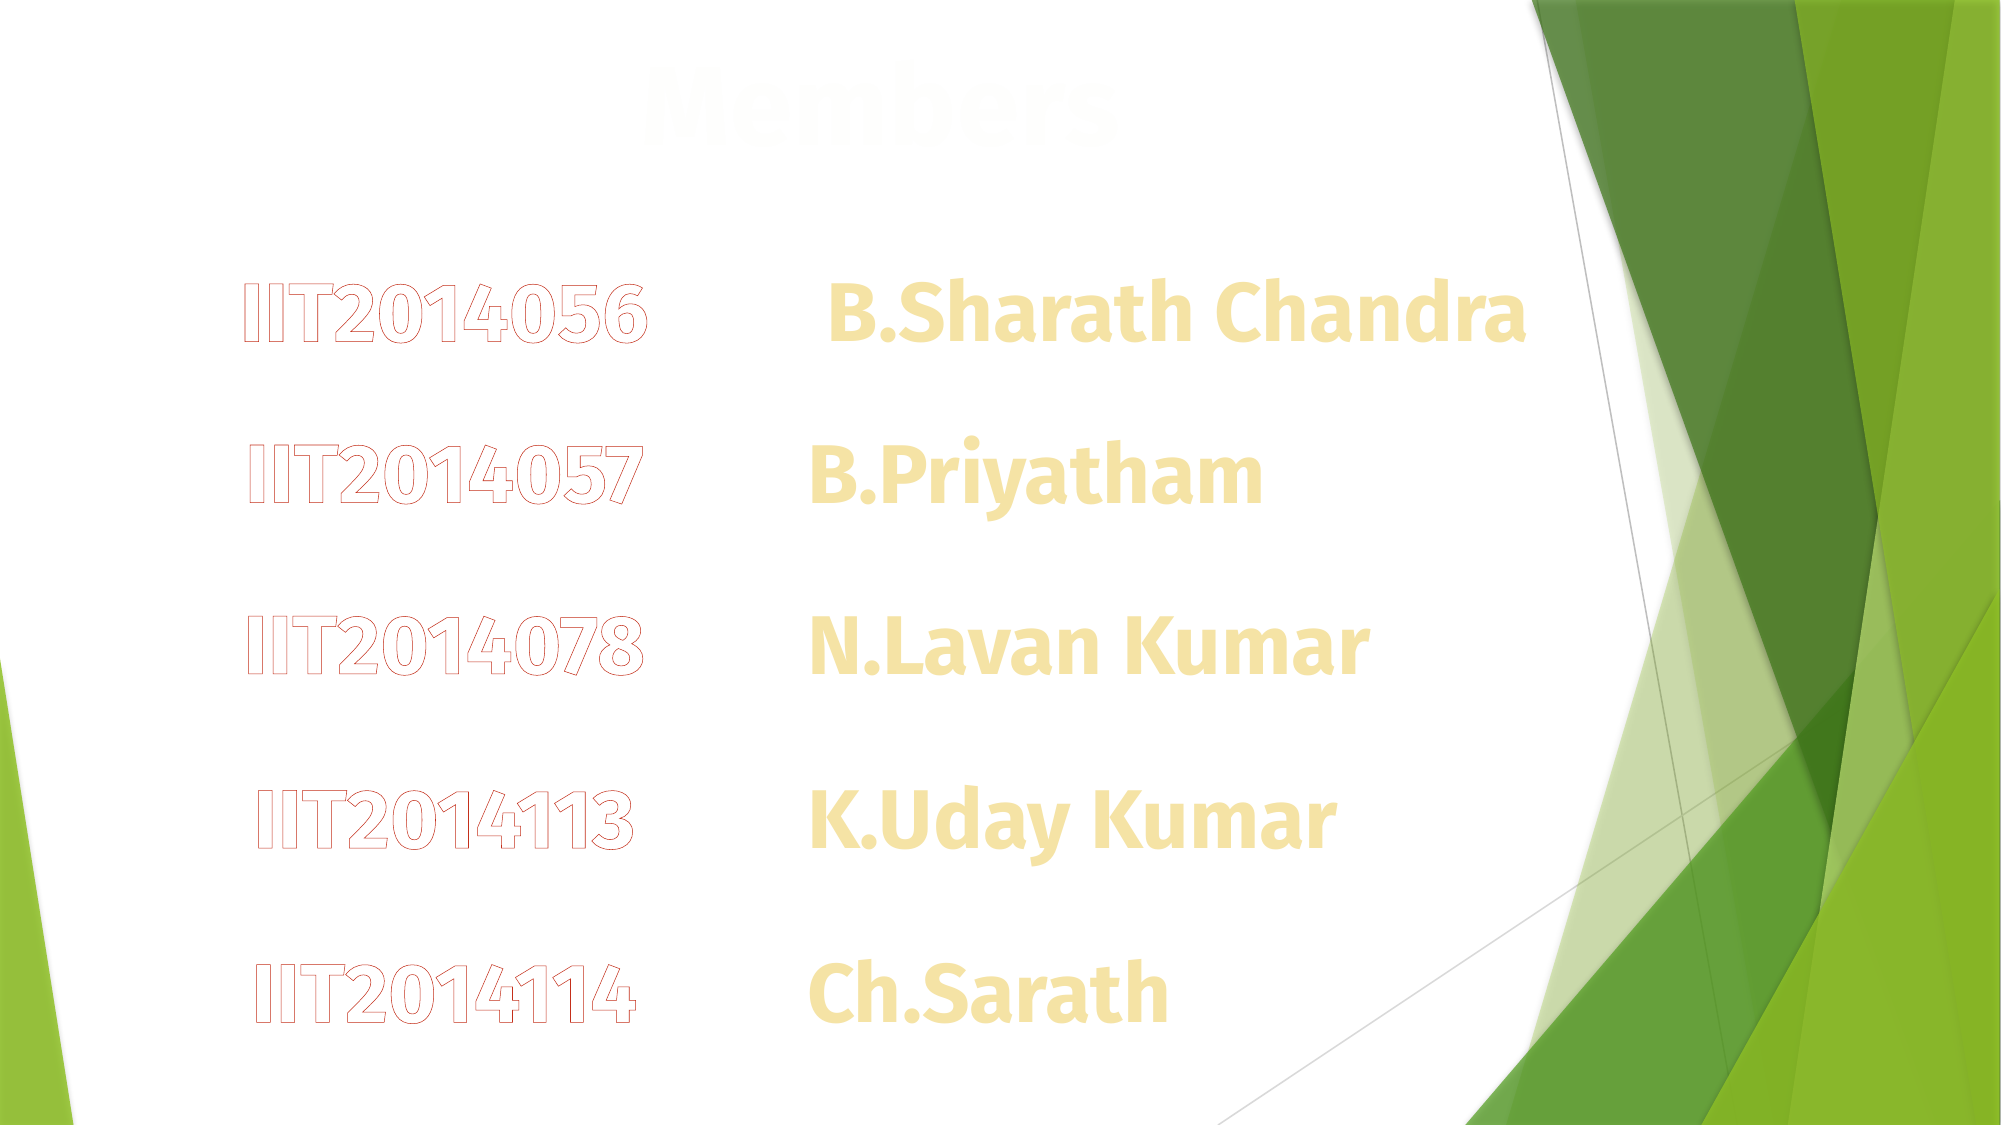

Members
IIT2014056
B.Sharath Chandra
IIT2014057
B.Priyatham
IIT2014078
N.Lavan Kumar
IIT2014113
K.Uday Kumar
IIT2014114
Ch.Sarath